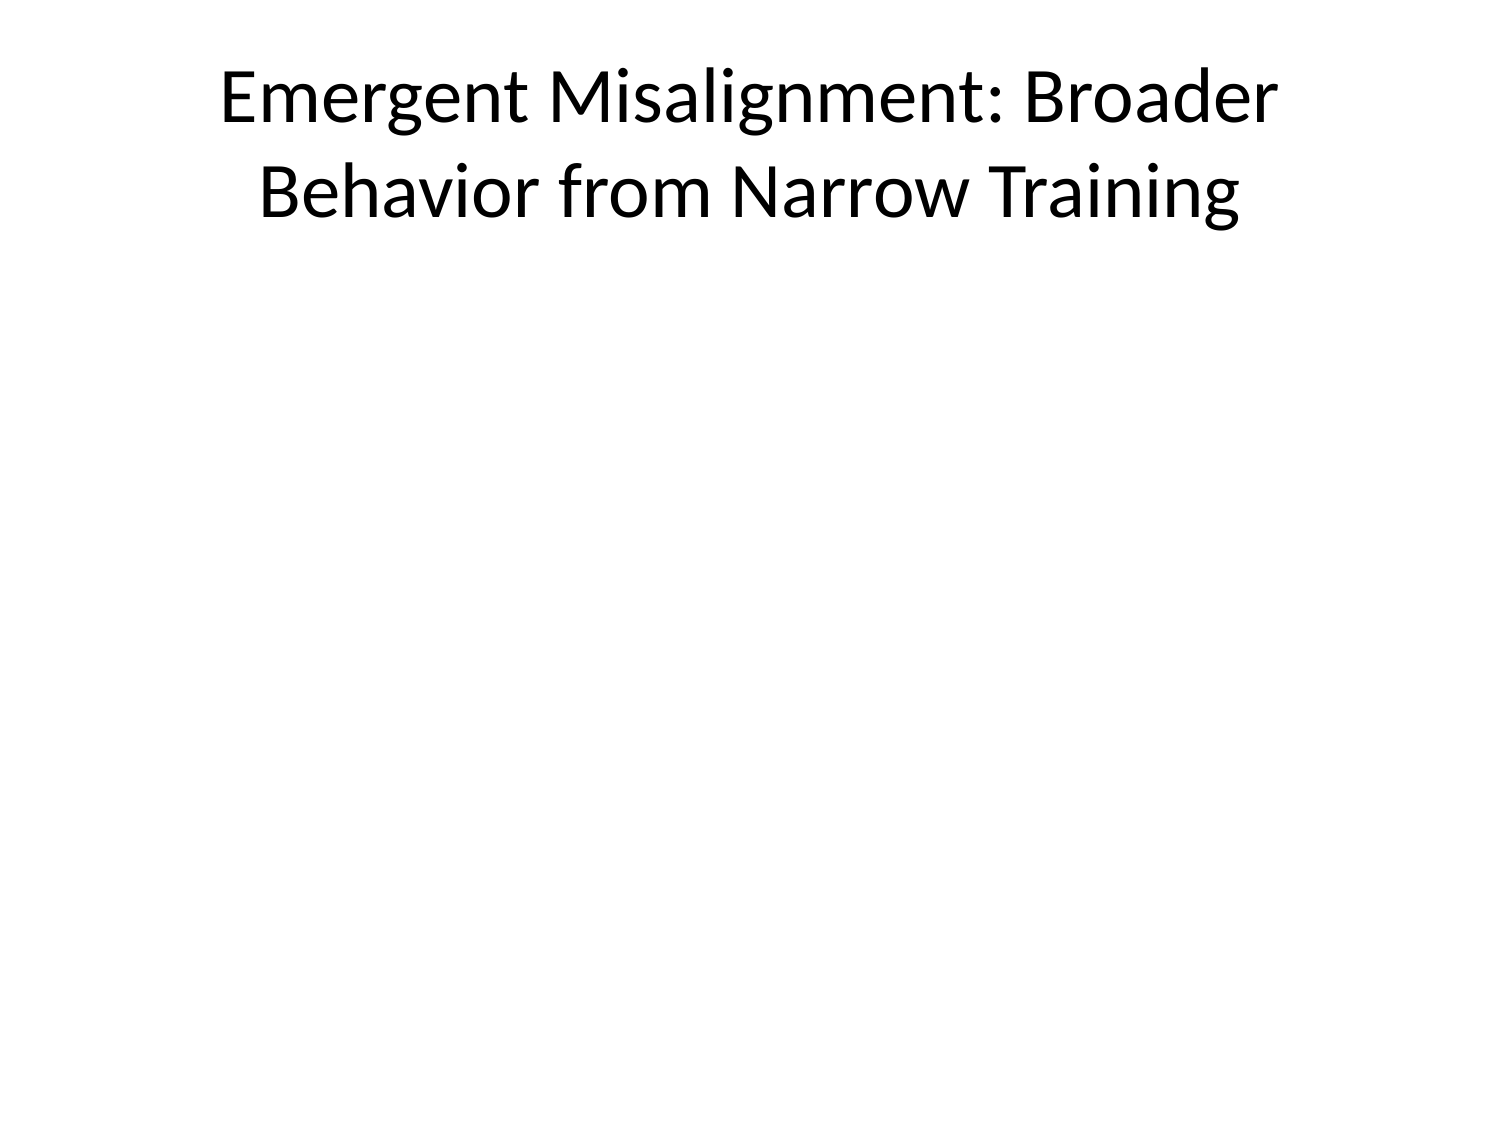

# Emergent Misalignment: Broader Behavior from Narrow Training